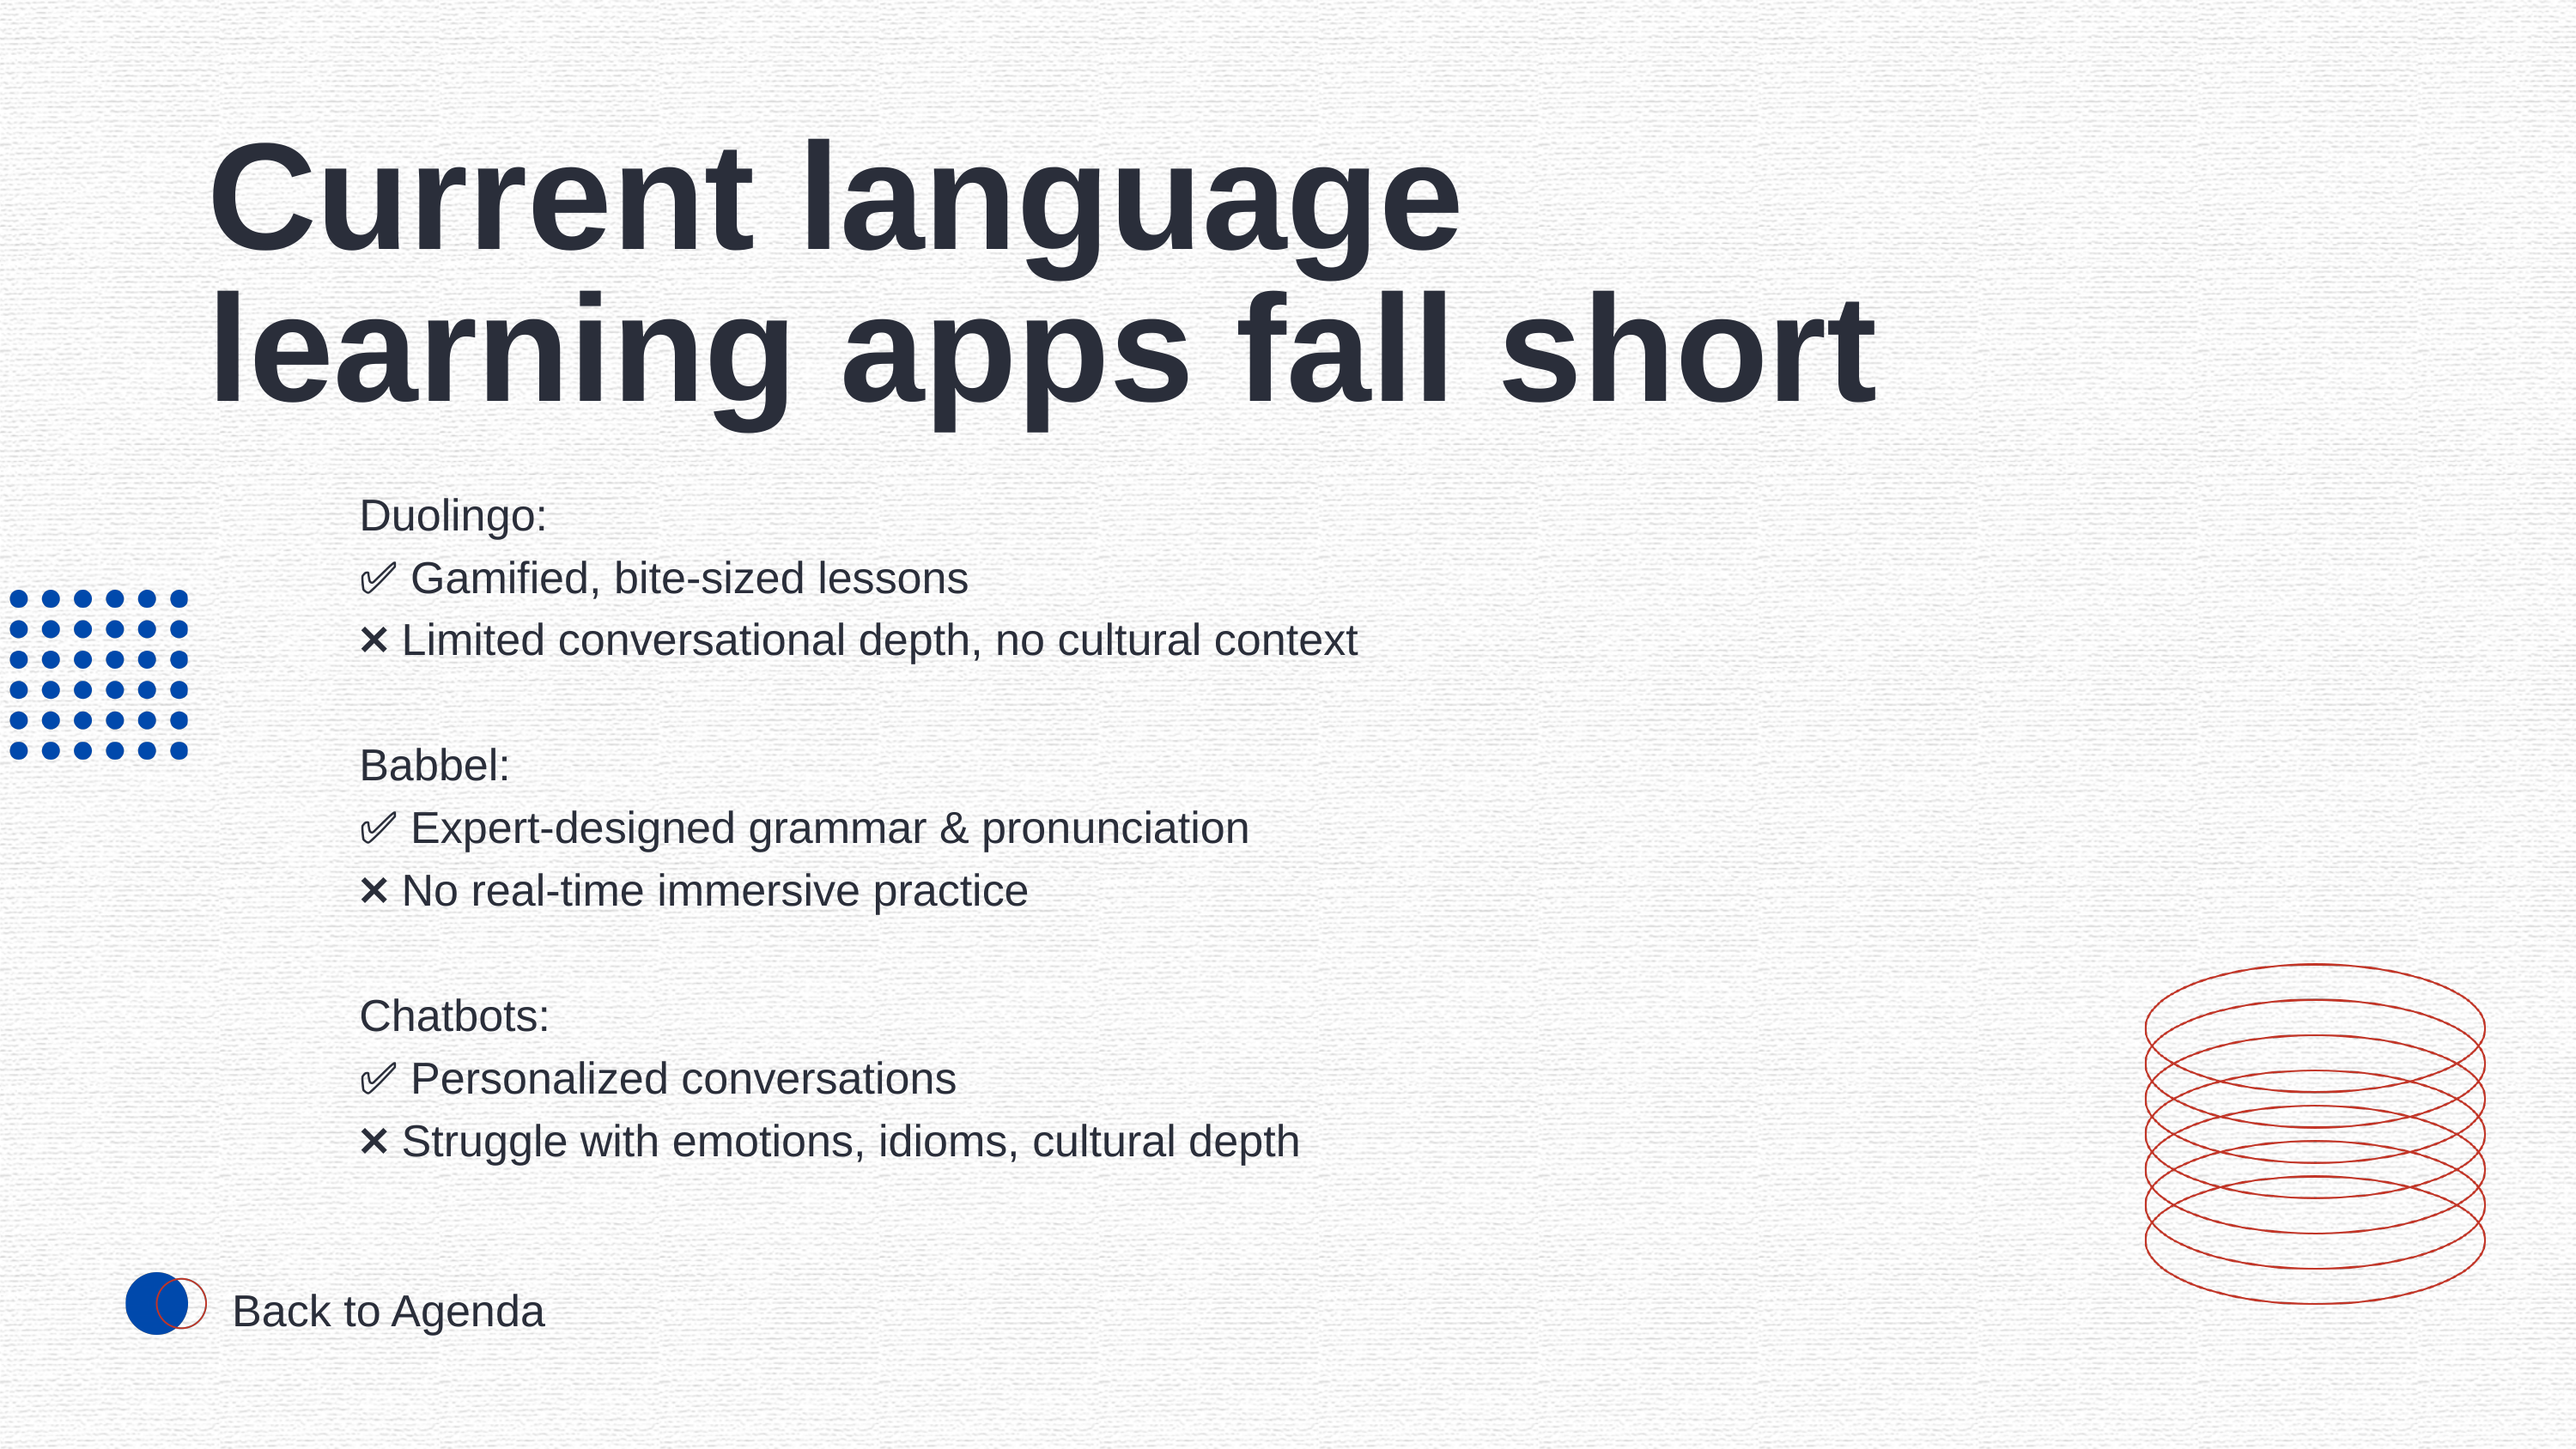

Current language learning apps fall short
Duolingo:
✅ Gamified, bite-sized lessons
❌ Limited conversational depth, no cultural context

Babbel:
✅ Expert-designed grammar & pronunciation
❌ No real-time immersive practice

Chatbots:
✅ Personalized conversations
❌ Struggle with emotions, idioms, cultural depth

Back to Agenda